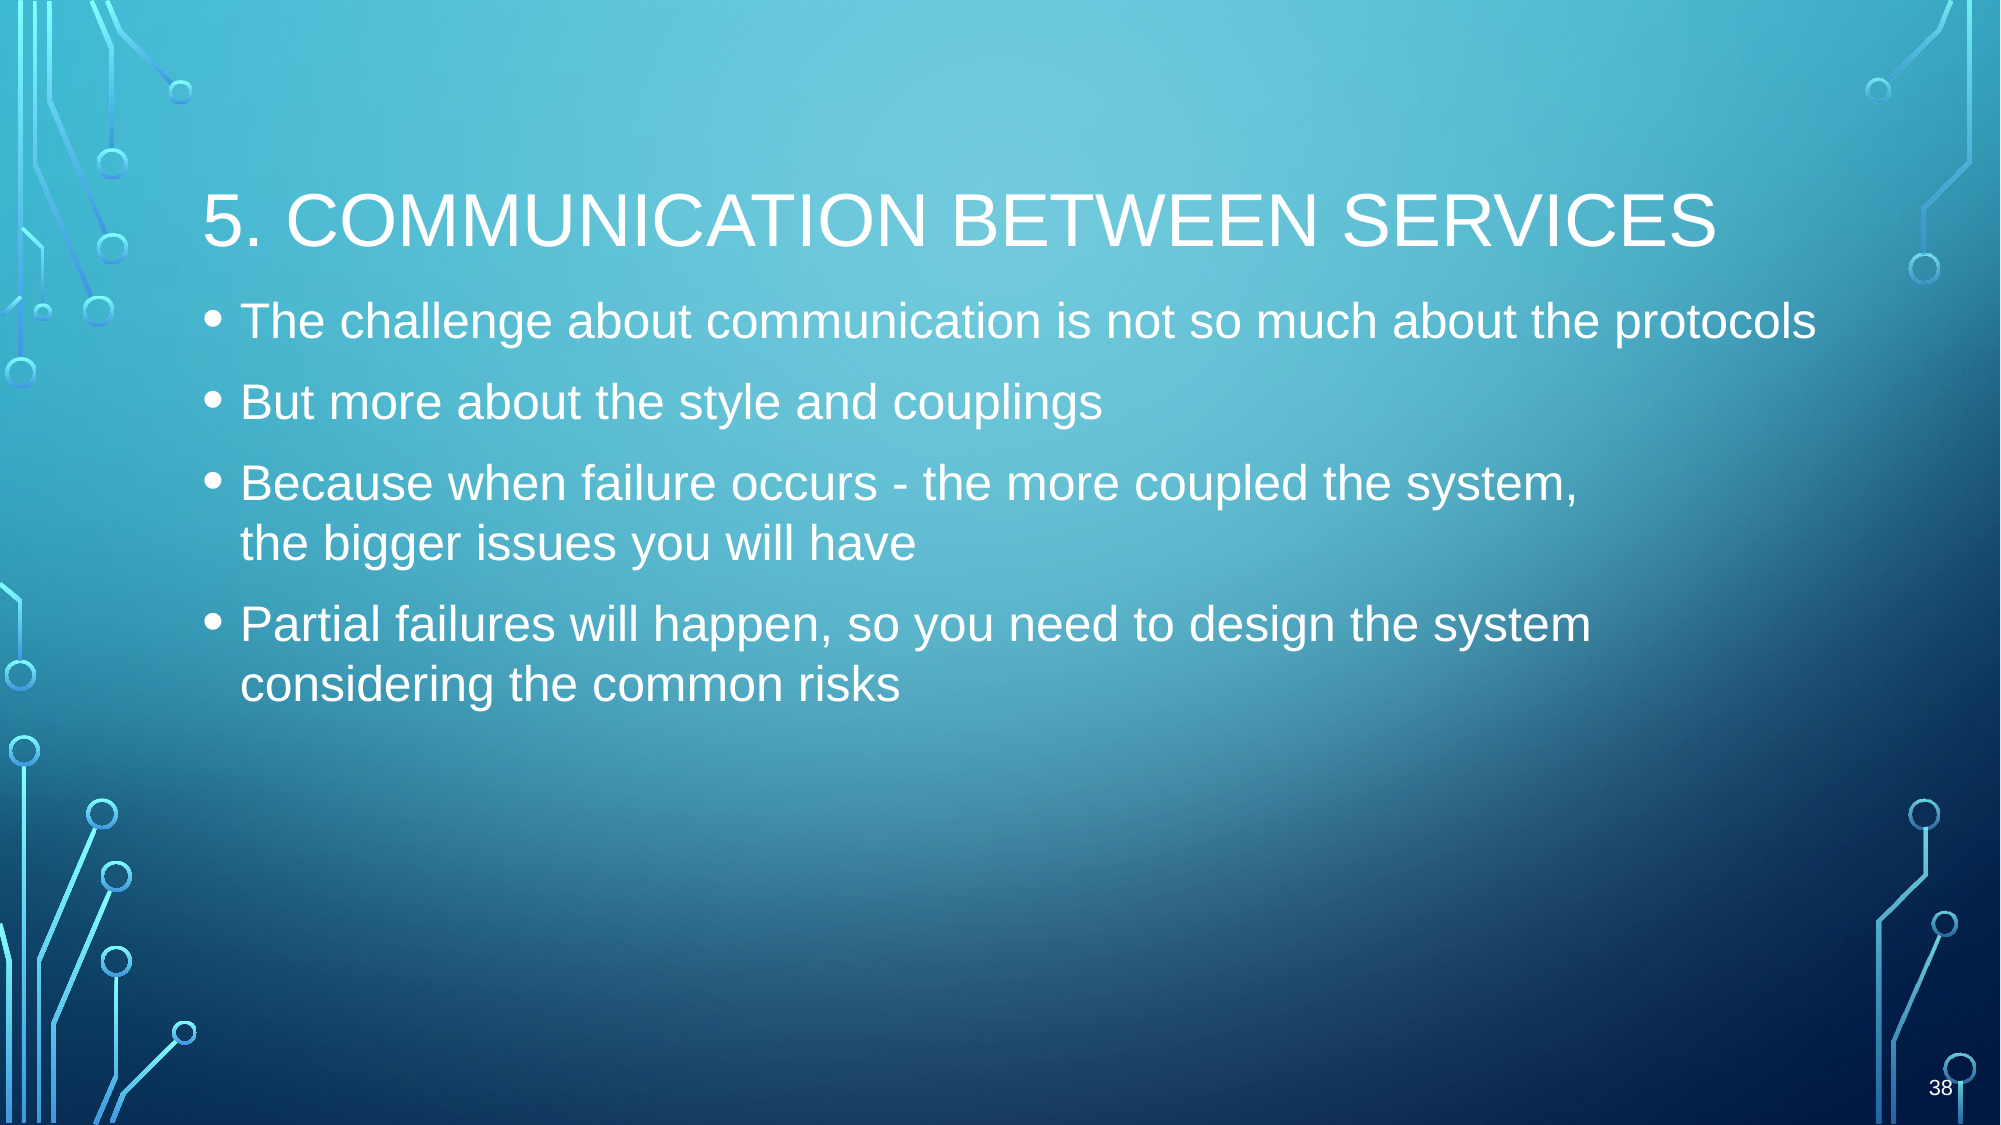

# 5. Communication between services
The challenge about communication is not so much about the protocols
But more about the style and couplings
Because when failure occurs - the more coupled the system,
the bigger issues you will have
Partial failures will happen, so you need to design the system
considering the common risks
38